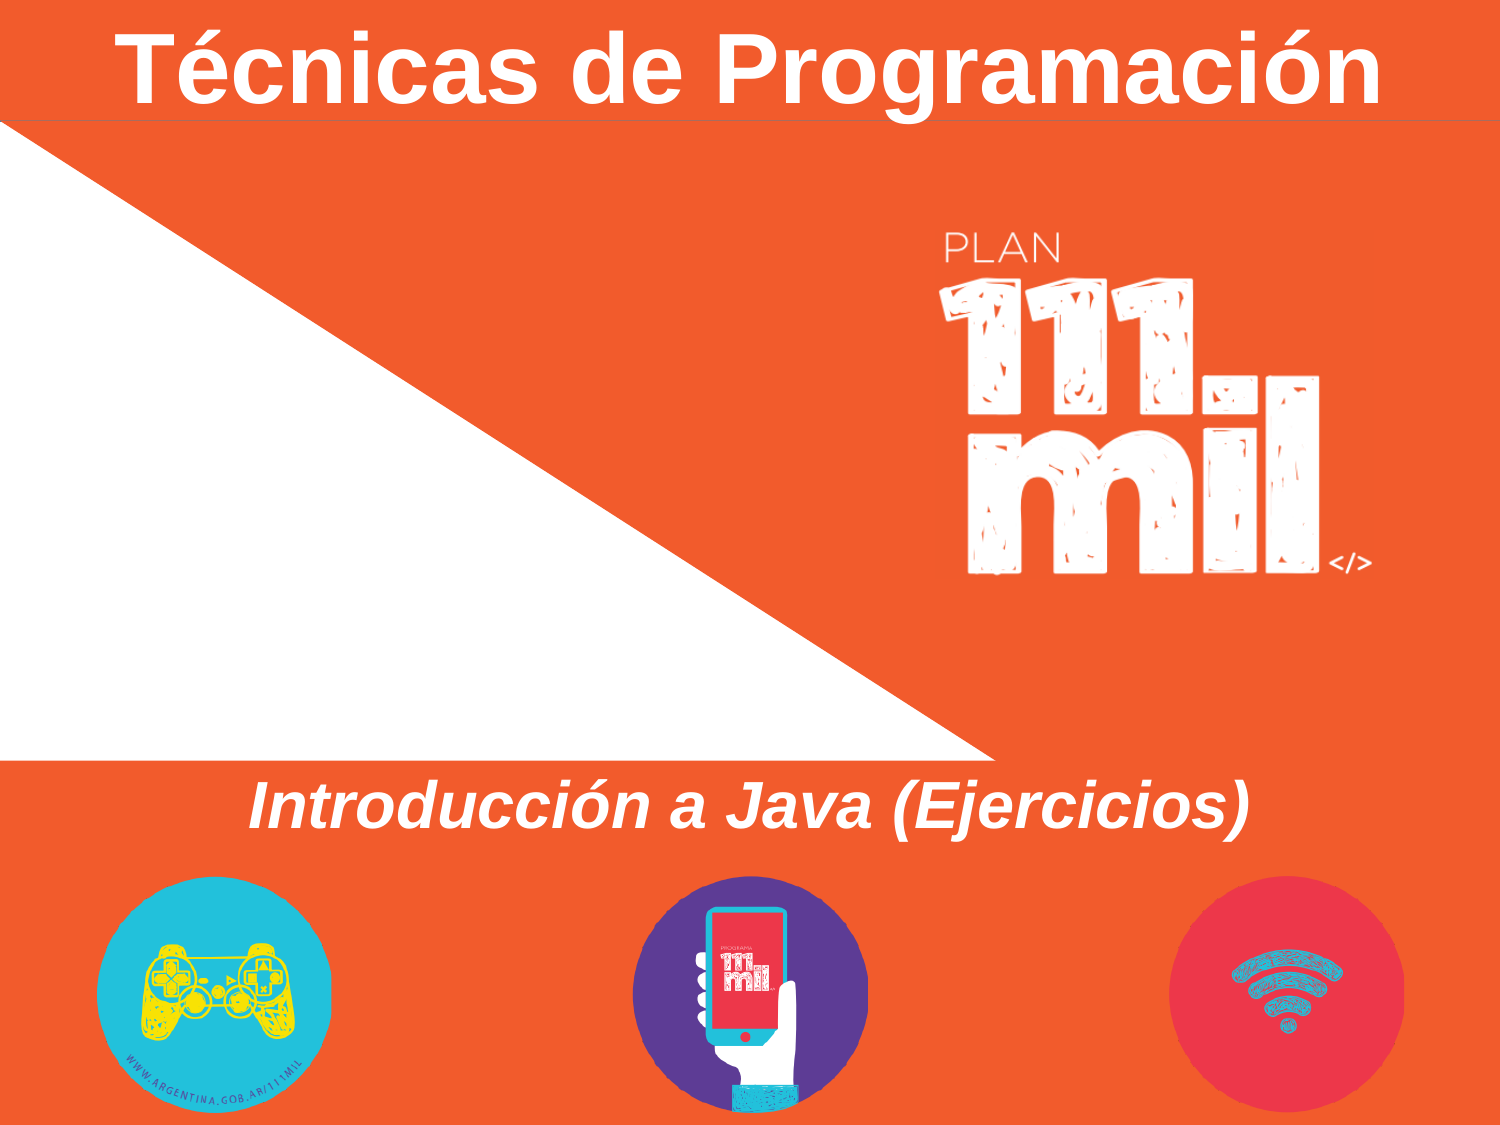

# Técnicas de Programación
Introducción a Java (Ejercicios)